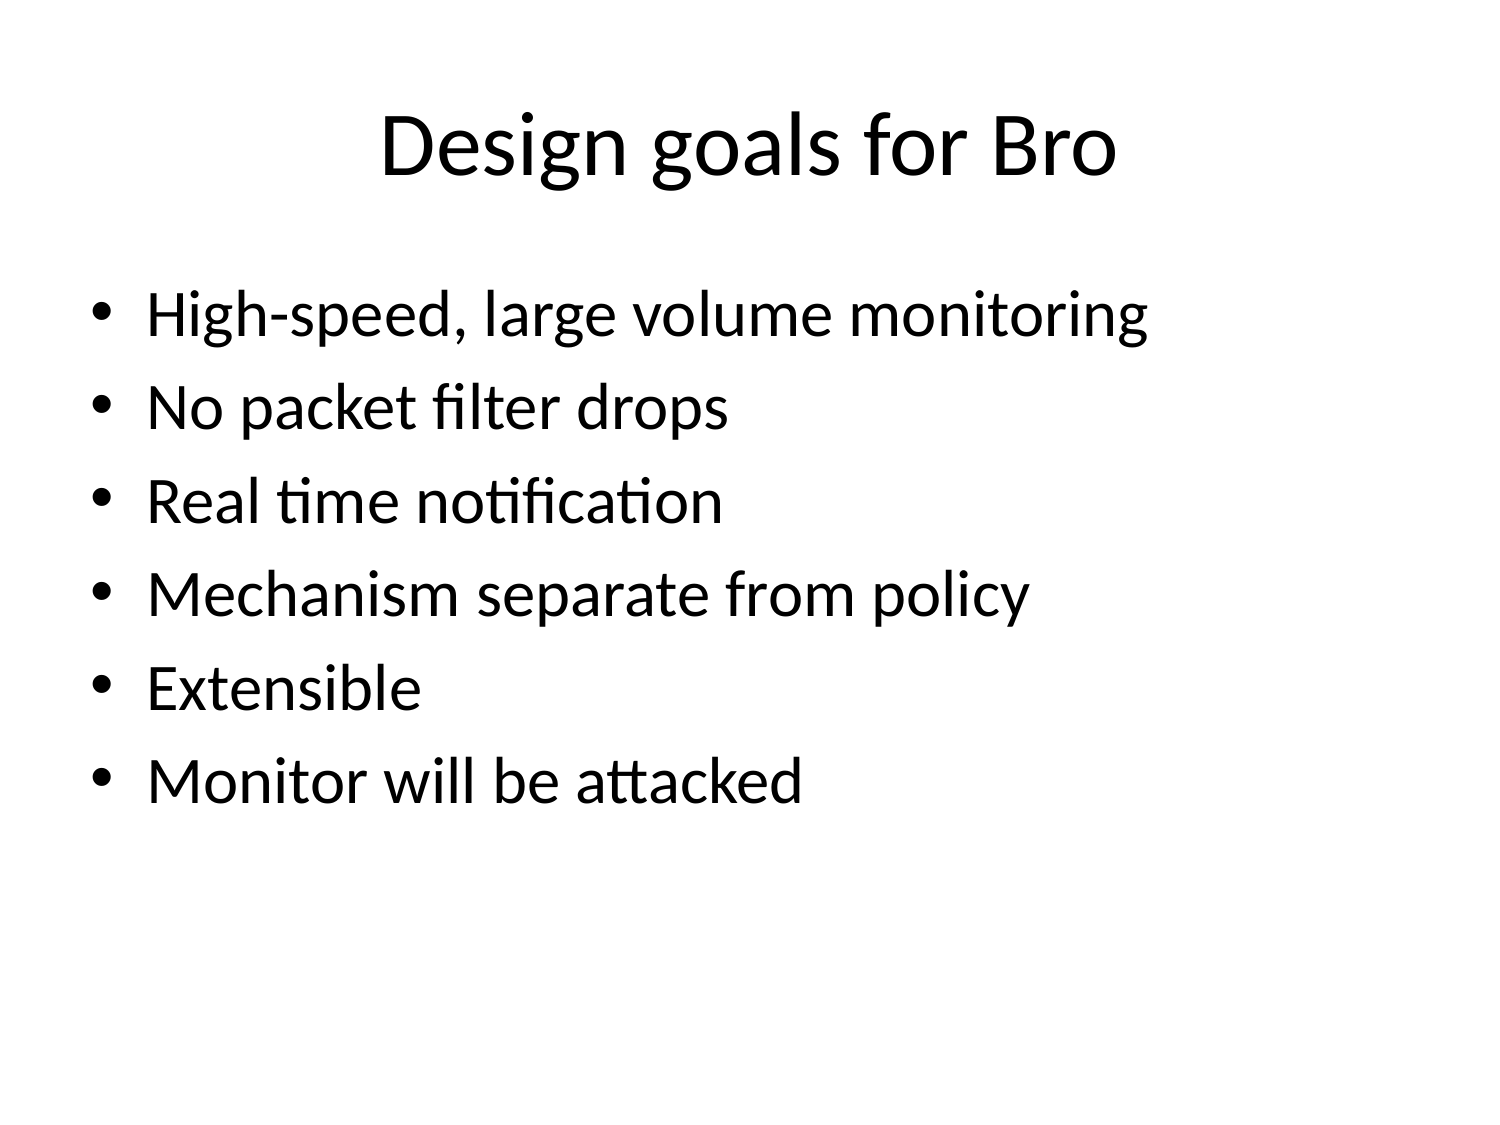

# Design goals for Bro
High-speed, large volume monitoring
No packet filter drops
Real time notification
Mechanism separate from policy
Extensible
Monitor will be attacked